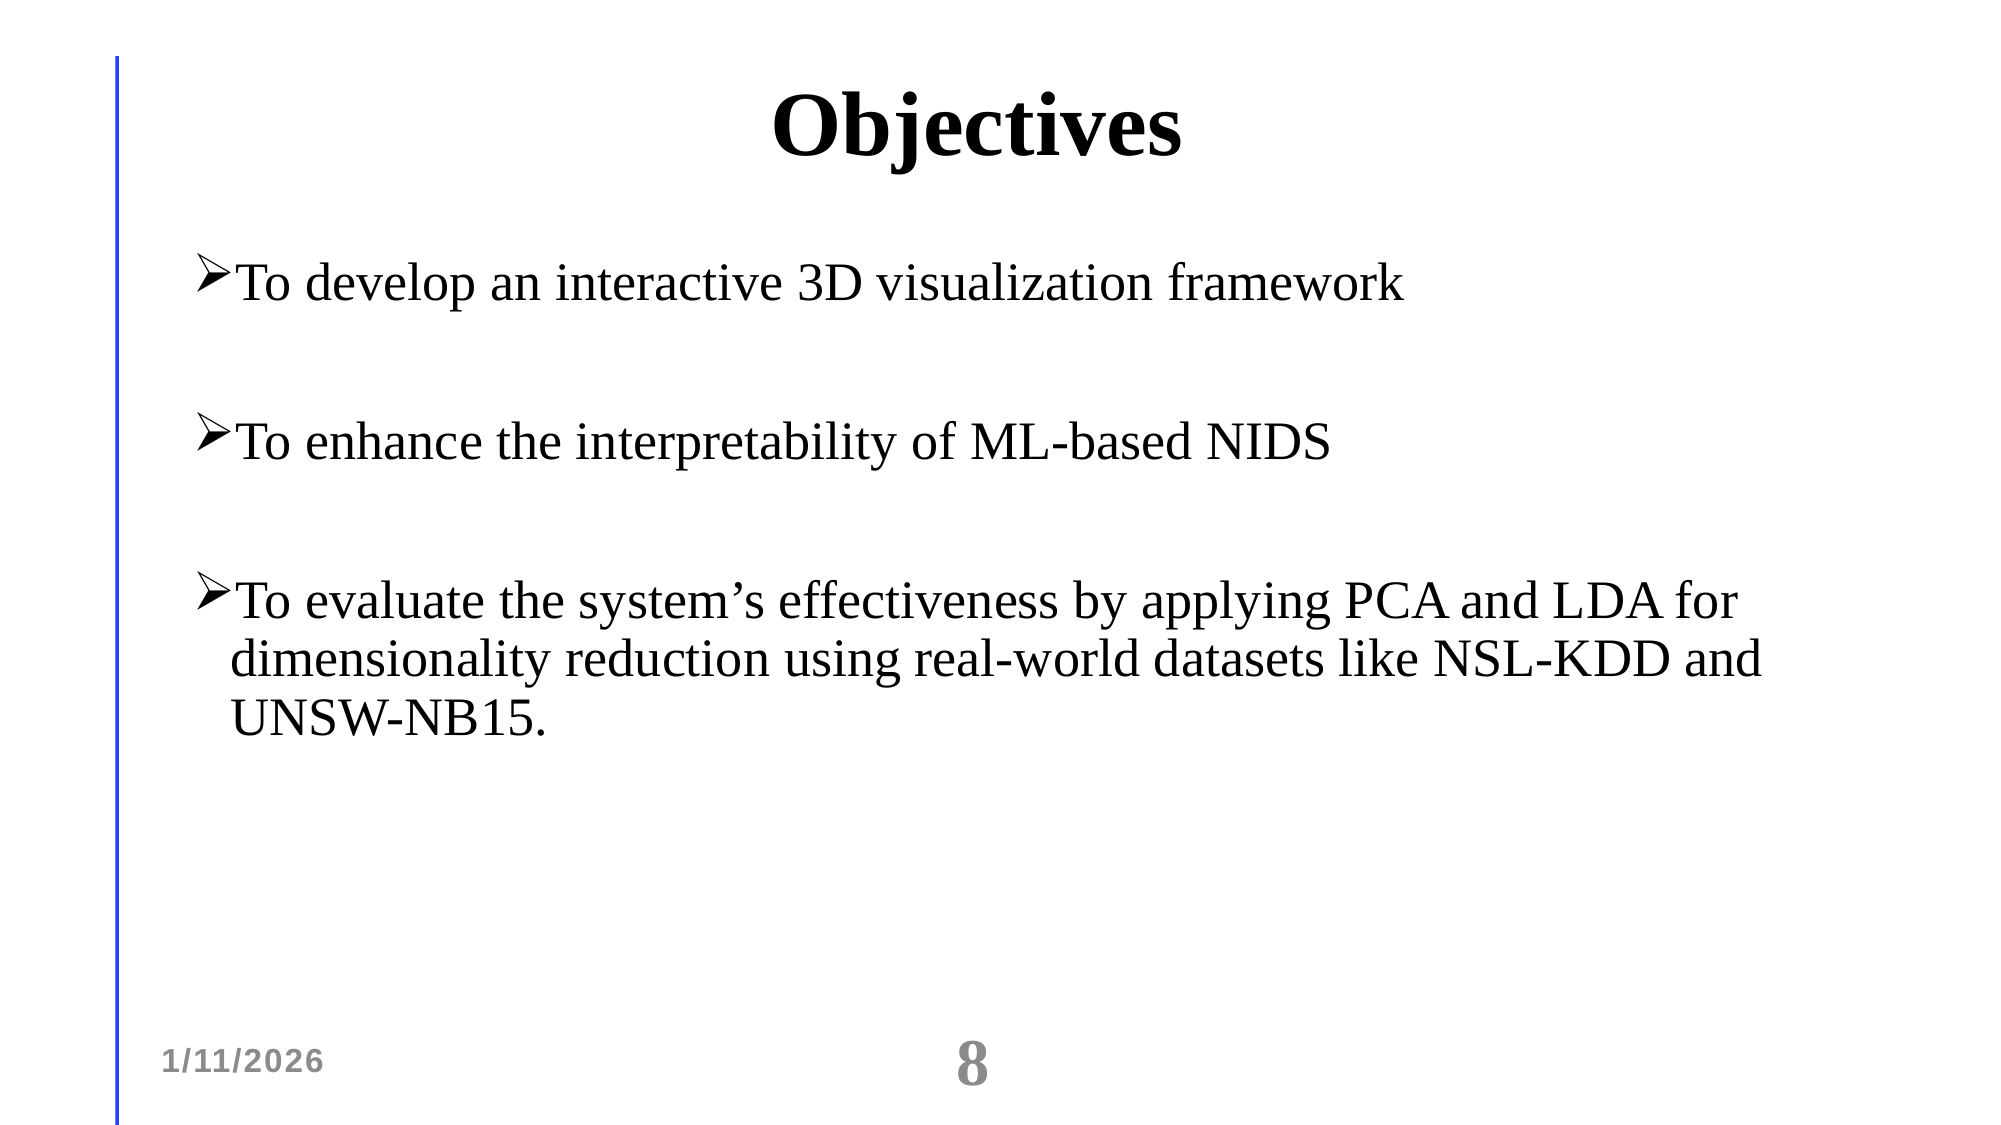

# Objectives
To develop an interactive 3D visualization framework

To enhance the interpretability of ML-based NIDS

To evaluate the system’s effectiveness by applying PCA and LDA for dimensionality reduction using real-world datasets like NSL-KDD and UNSW-NB15.
1/11/2026
8